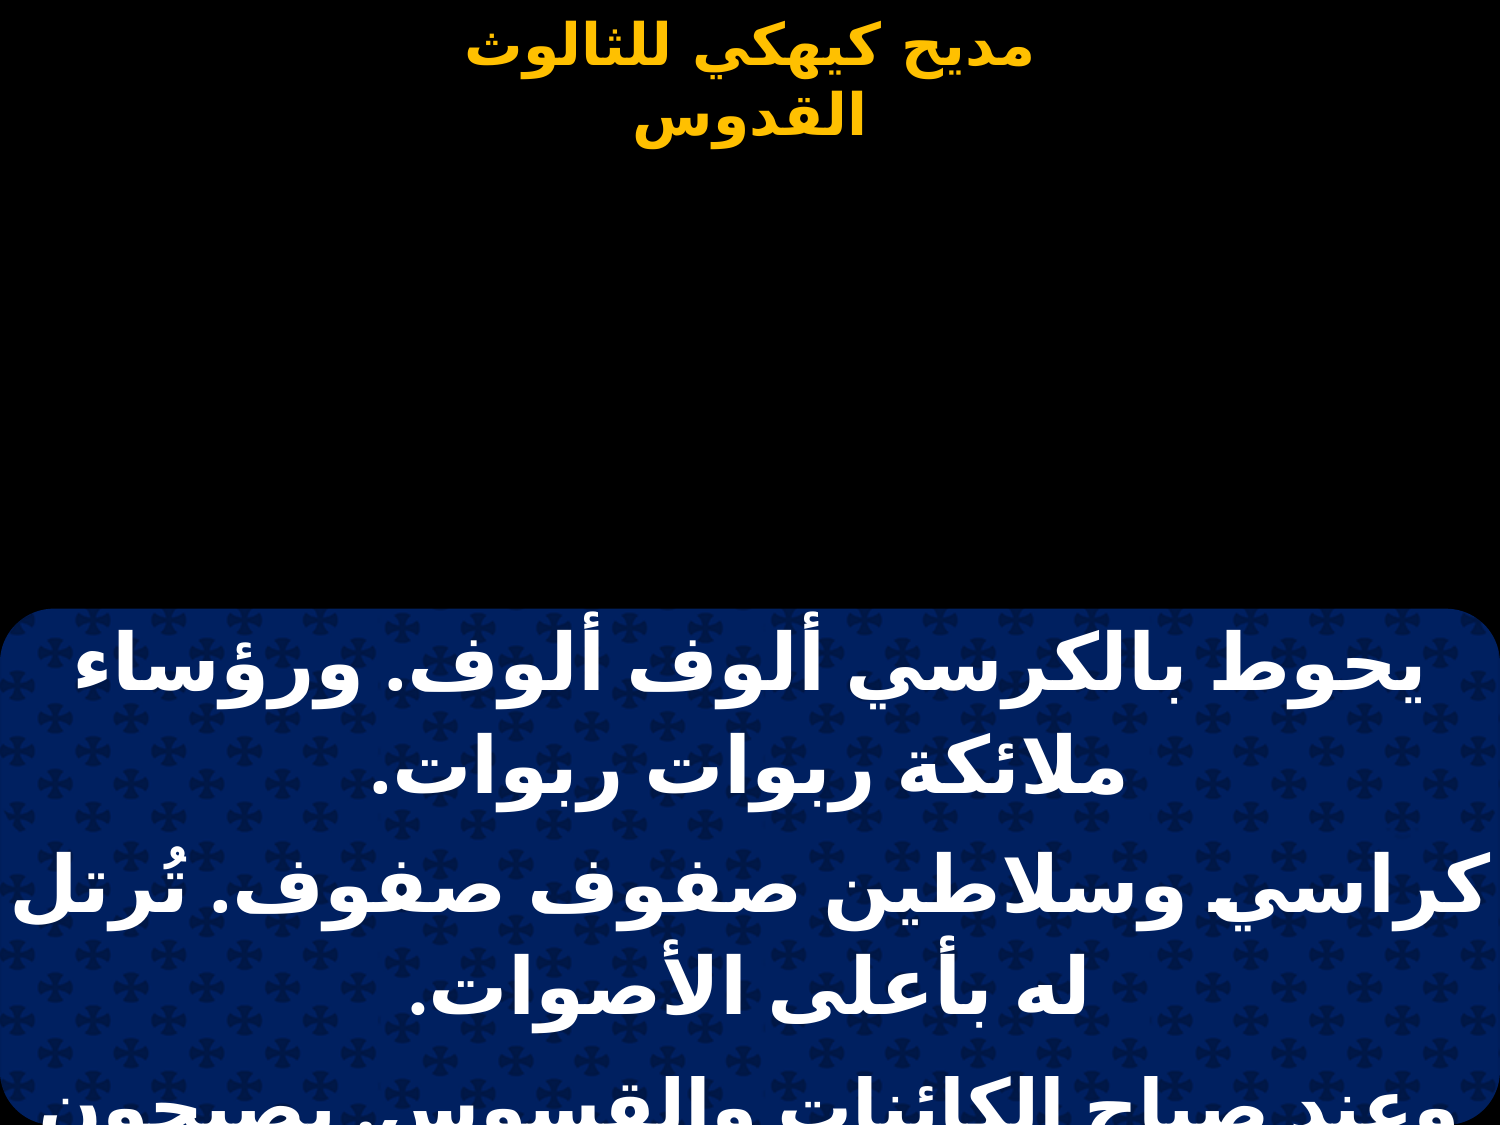

#
| يحوط بالكرسي ألوف ألوف. ورؤساء ملائكة ربوات ربوات. |
| --- |
| كراسي وسلاطين صفوف صفوف. تُرتل له بأعلى الأصوات. |
|  |
| وعند صياح الكائنات والقسوس. يصيحون جميعًا بأعلى صوت. |
| صارخين قائلين قدوس قدوس. قدوس الحي رب الصاباؤوت. |